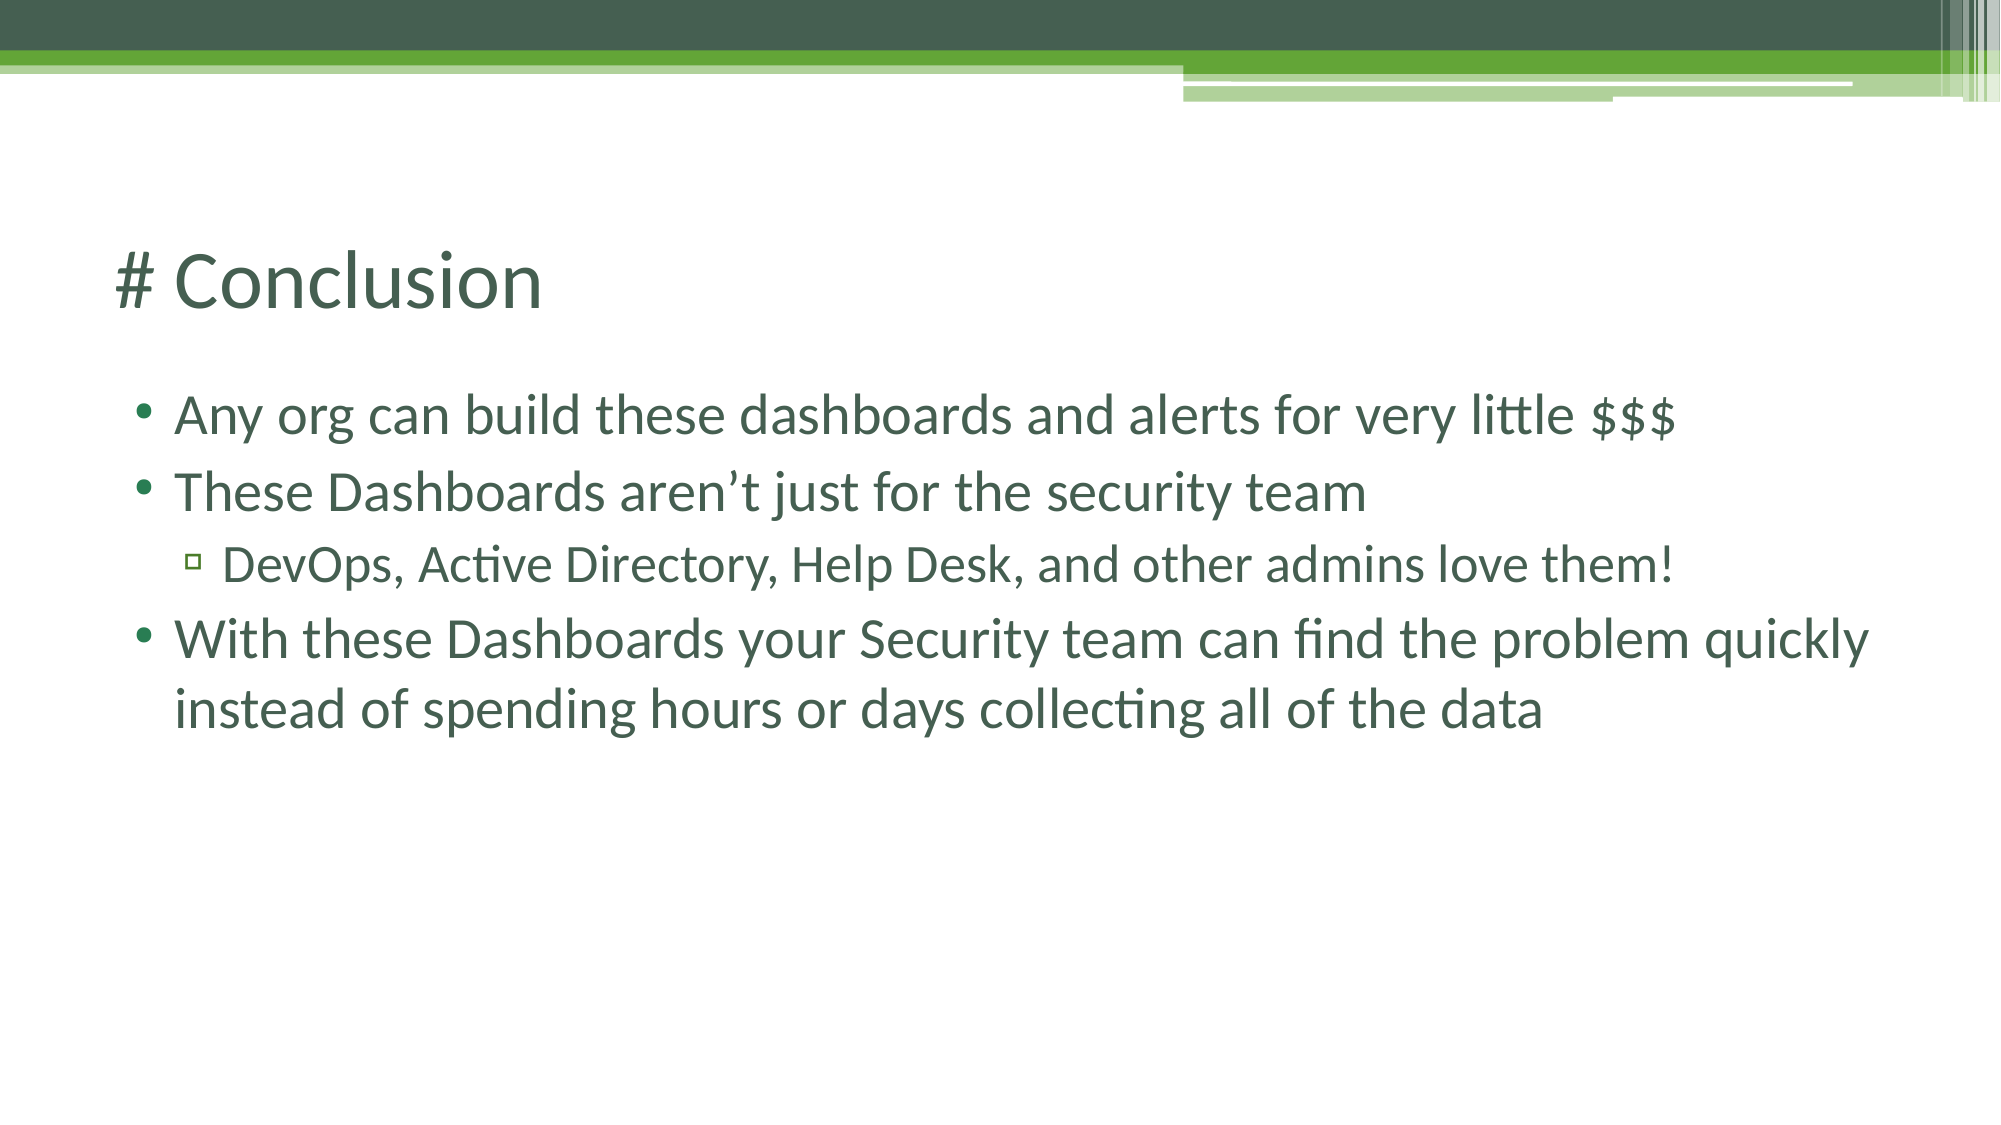

# # Conclusion
Any org can build these dashboards and alerts for very little $$$
These Dashboards aren’t just for the security team
DevOps, Active Directory, Help Desk, and other admins love them!
With these Dashboards your Security team can find the problem quickly instead of spending hours or days collecting all of the data